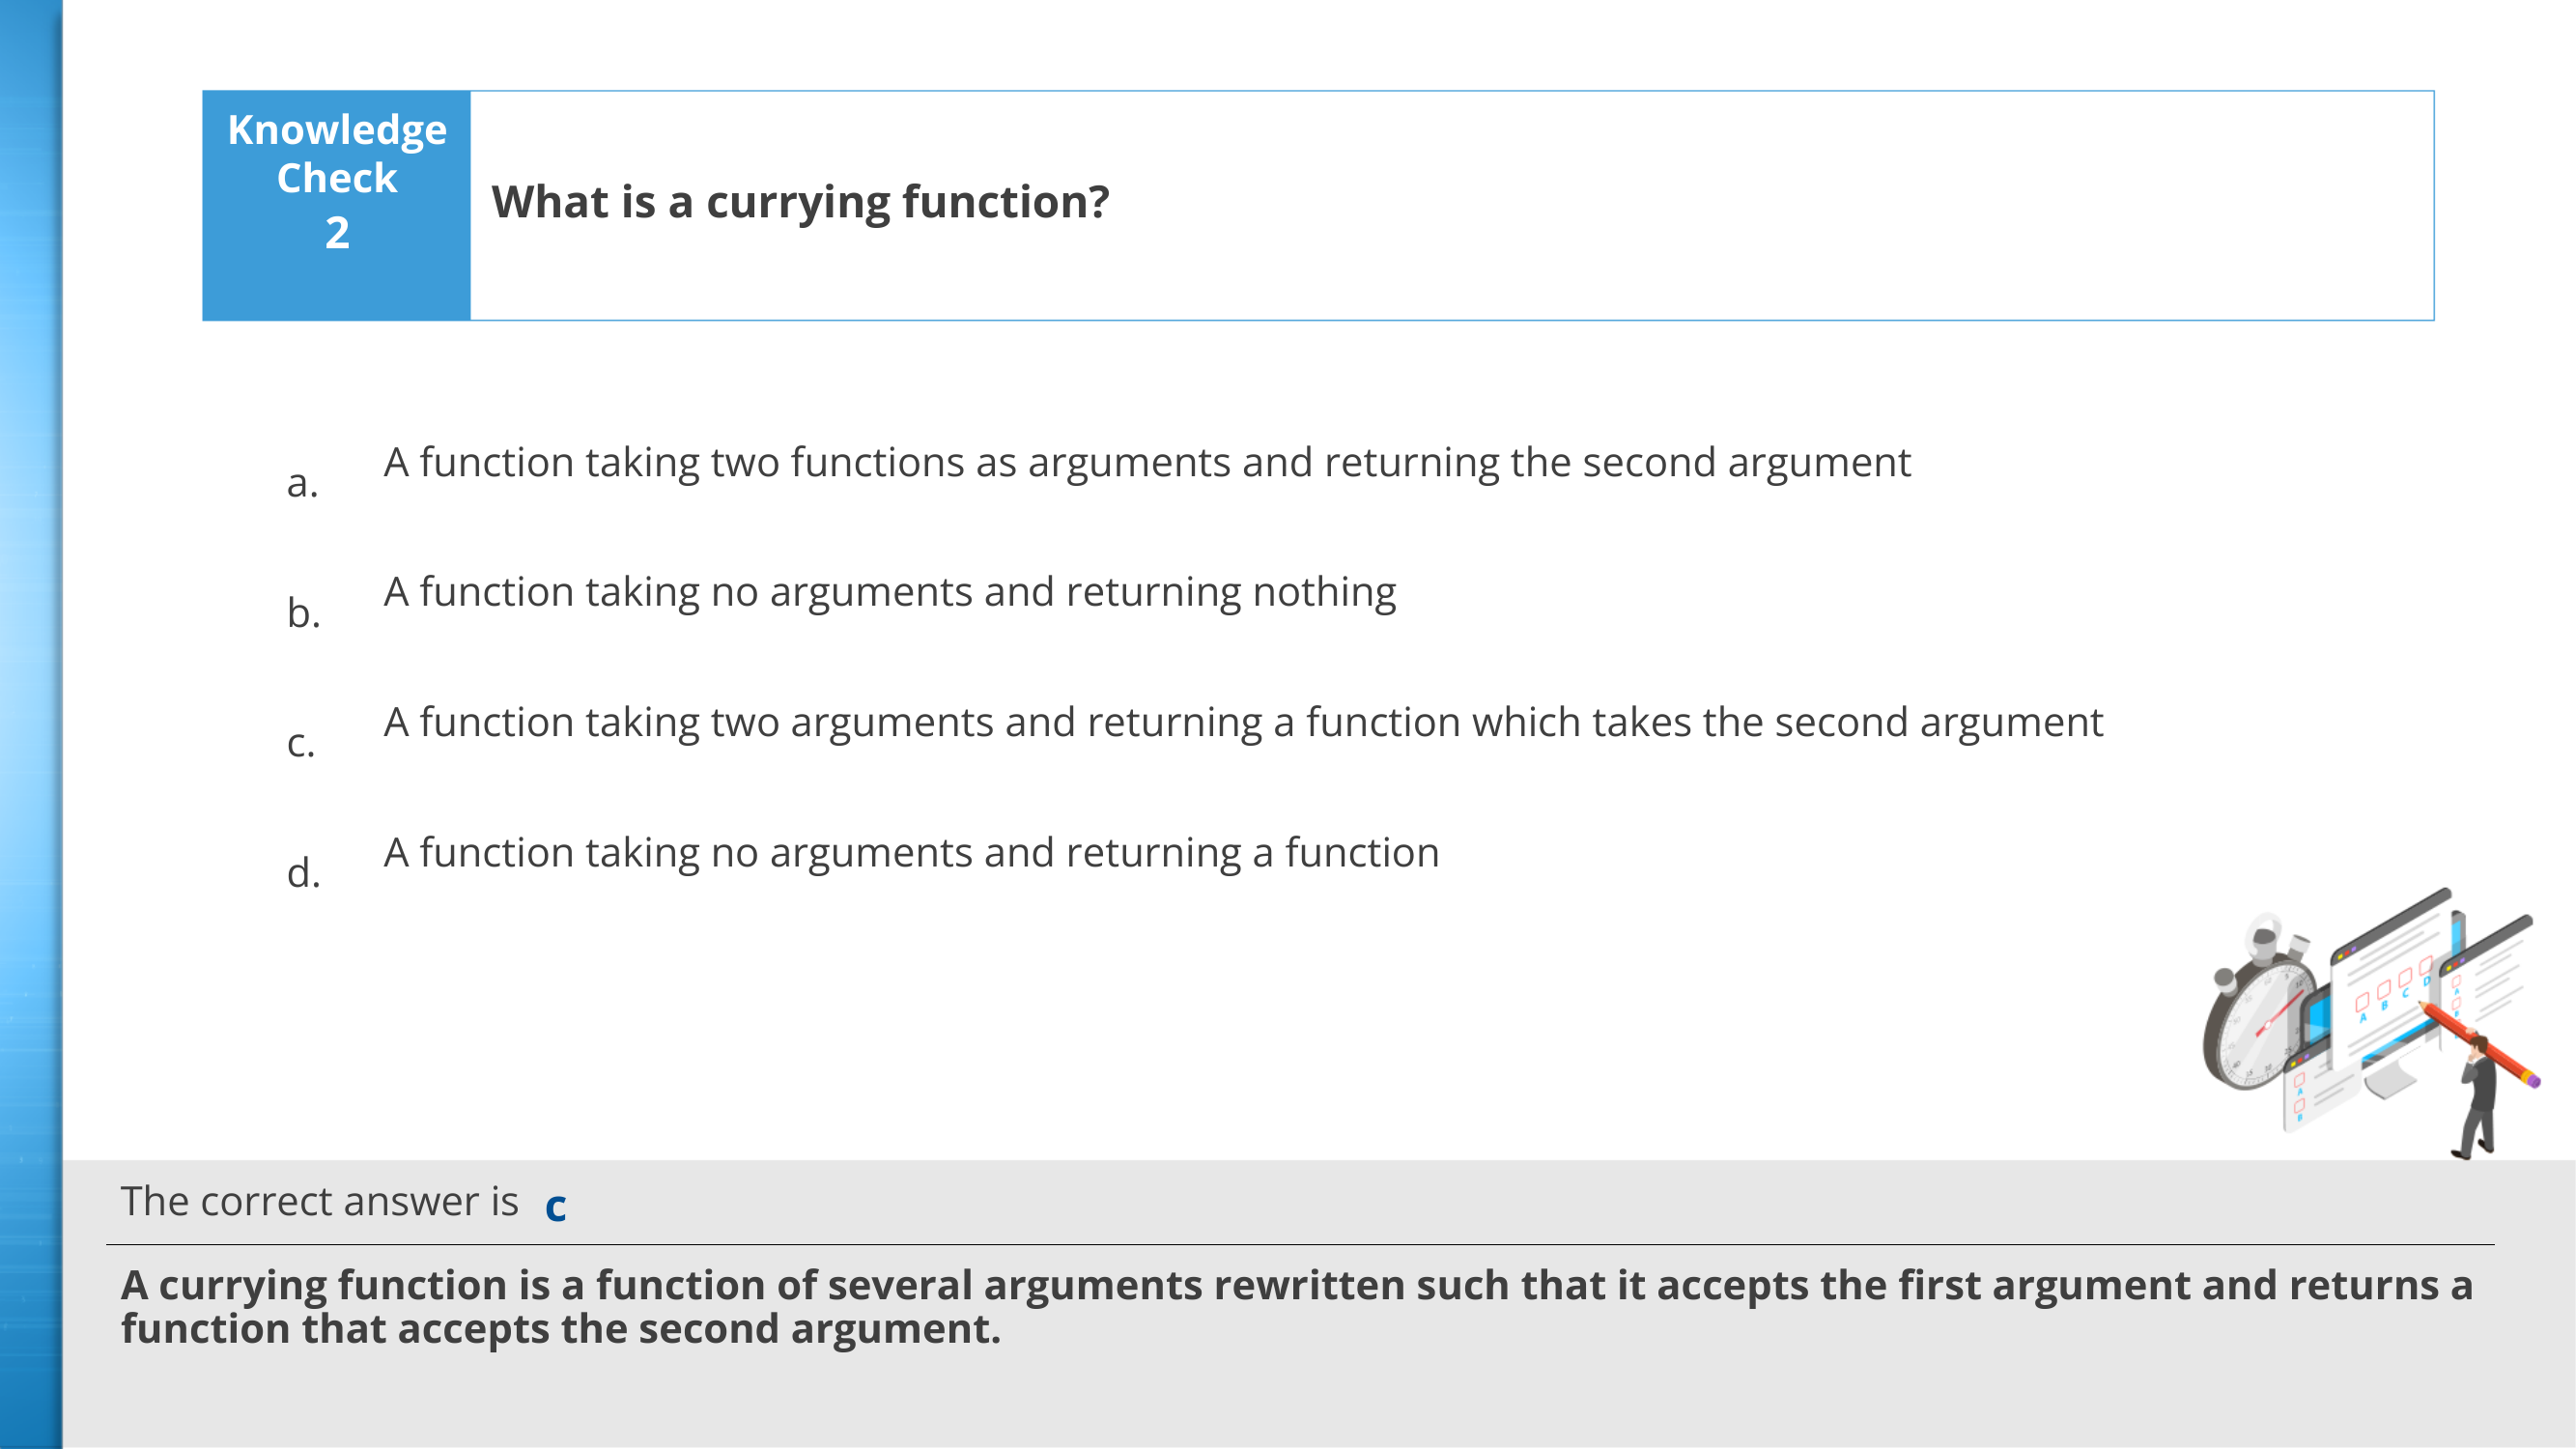

What is a currying function?
2
A function taking two functions as arguments and returning the second argument
A function taking no arguments and returning nothing
A function taking two arguments and returning a function which takes the second argument
A function taking no arguments and returning a function
c
A currying function is a function of several arguments rewritten such that it accepts the first argument and returns a function that accepts the second argument.